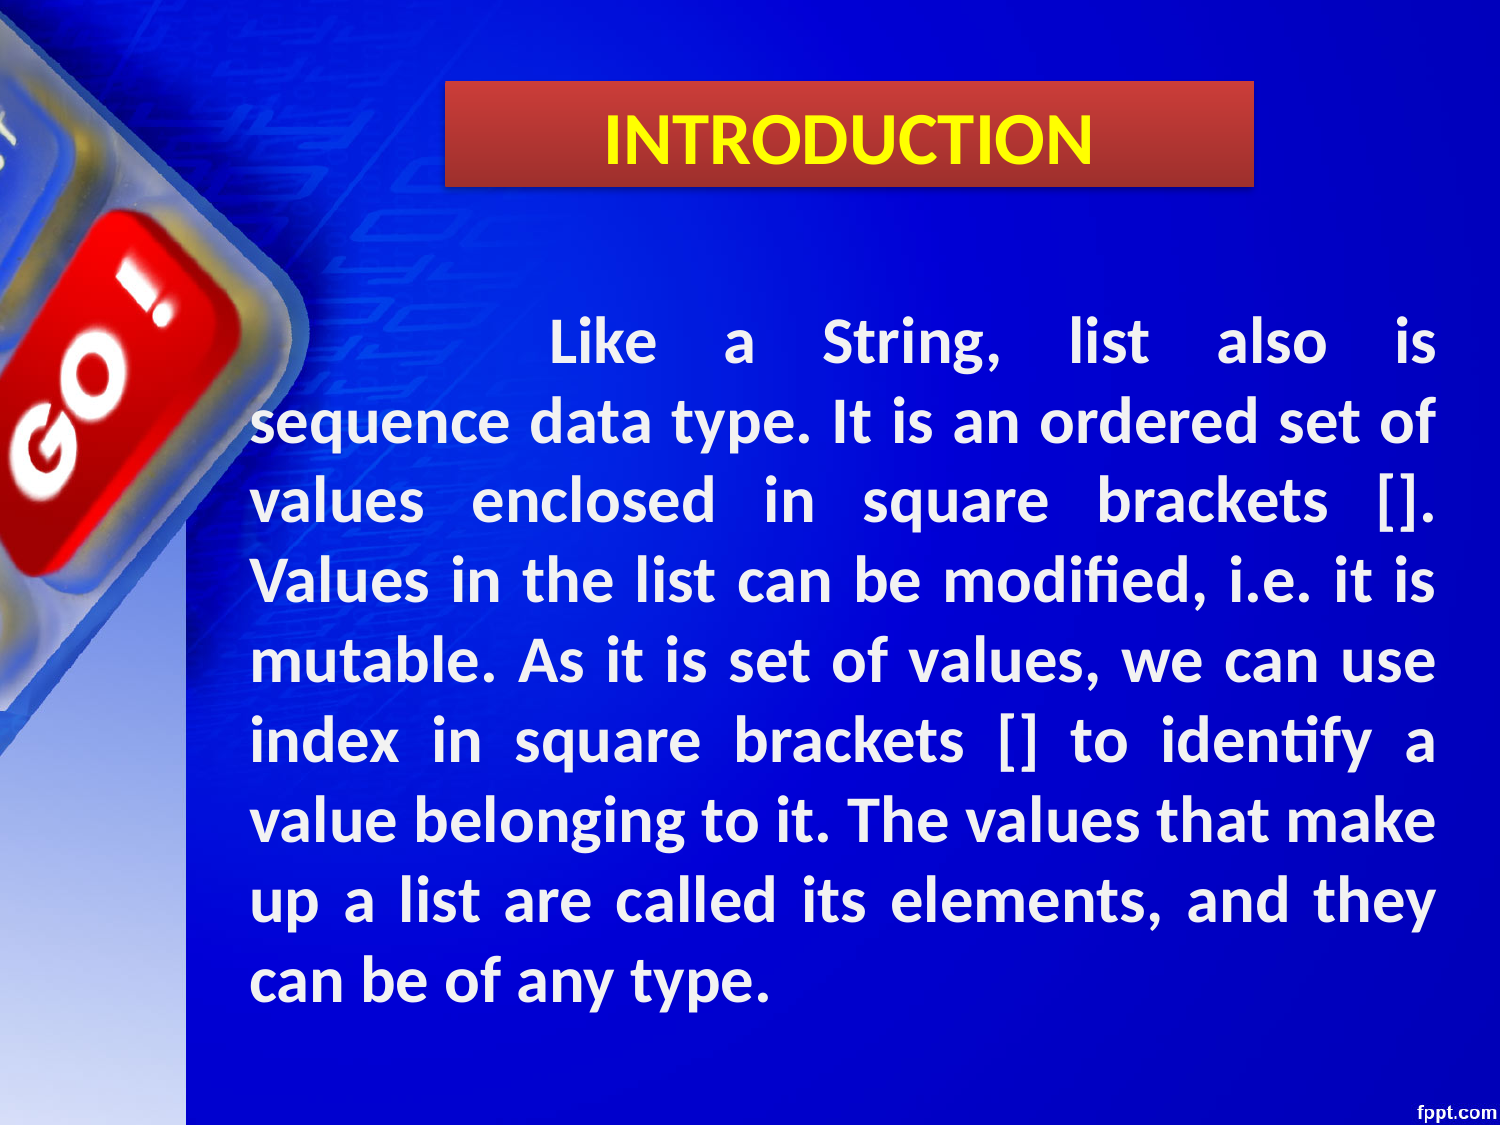

INTRODUCTION
		Like a String, list also is sequence data type. It is an ordered set of values enclosed in square brackets []. Values in the list can be modified, i.e. it is mutable. As it is set of values, we can use index in square brackets [] to identify a value belonging to it. The values that make up a list are called its elements, and they can be of any type.